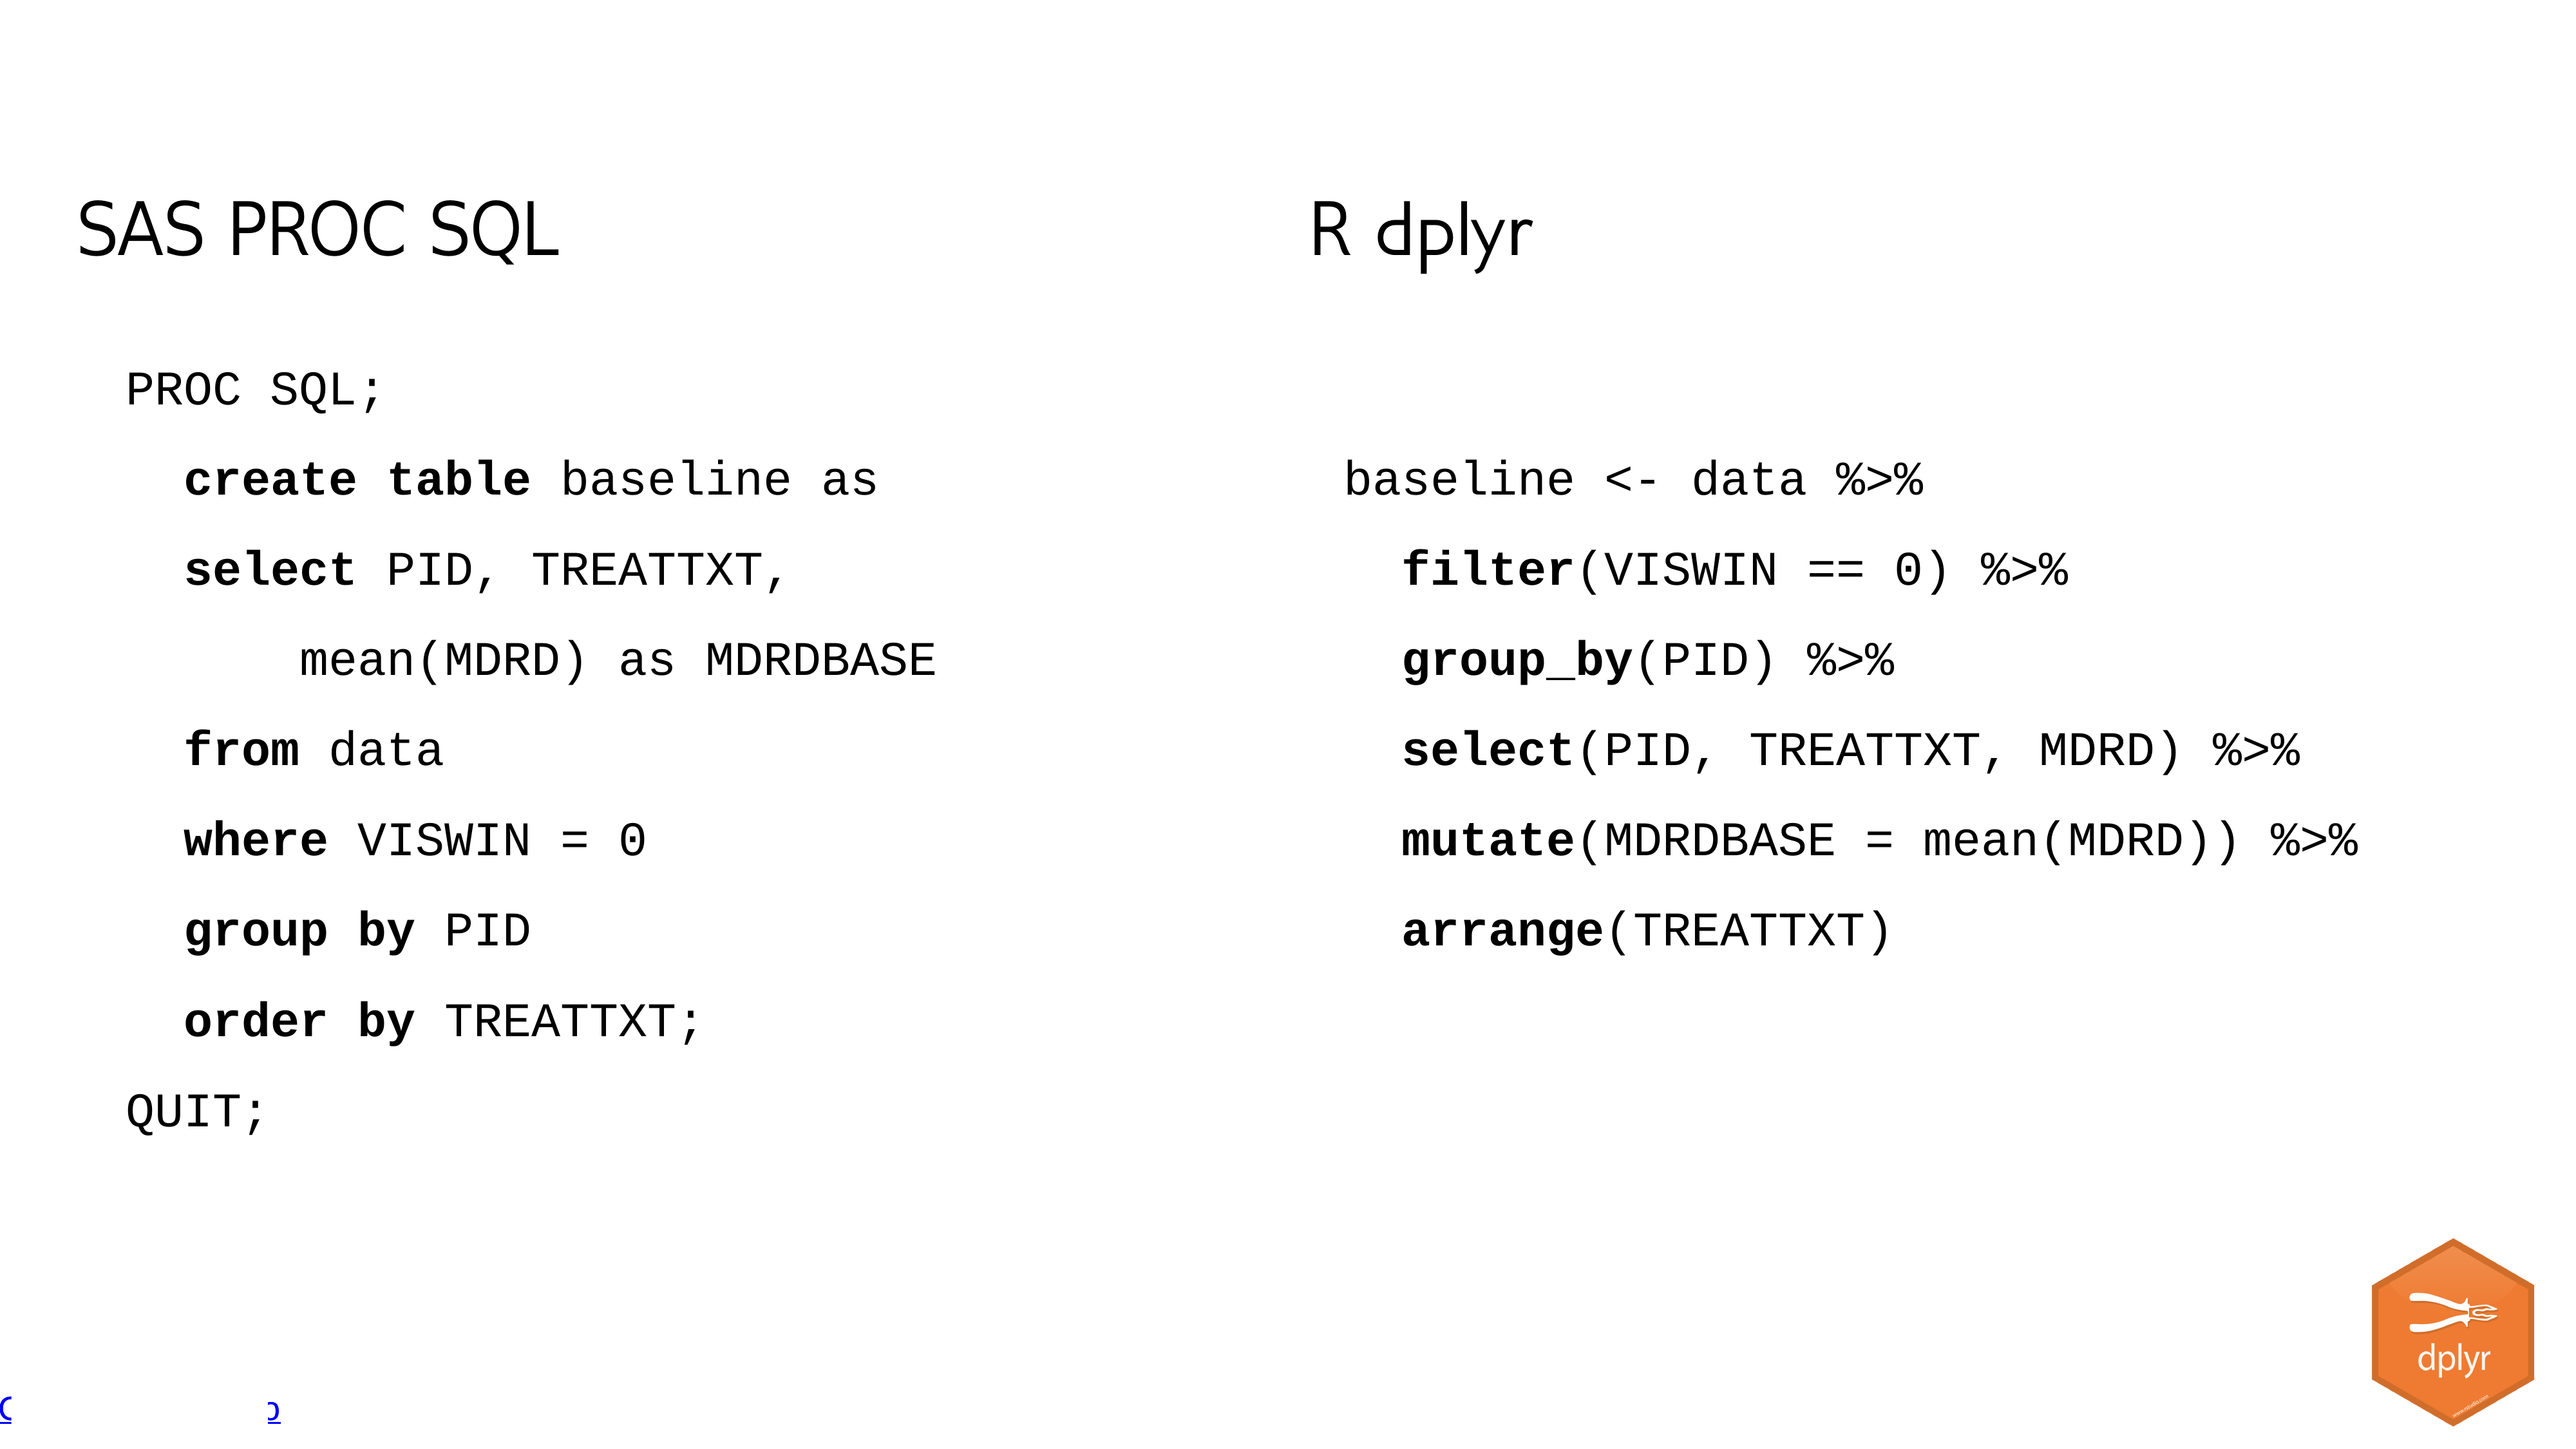

R dplyr
SAS PROC SQL

PROC SQL;
  create table baseline as
  select PID, TREATTXT,
      mean(MDRD) as MDRDBASE
  from data
  where VISWIN = 0
  group by PID
  order by TREATTXT;
QUIT;

baseline <- data %>%
  filter(VISWIN == 0) %>%
  group_by(PID) %>%
  select(PID, TREATTXT, MDRD) %>%
  mutate(MDRDBASE = mean(MDRD)) %>%
  arrange(TREATTXT)
CC BY-SA RStudio